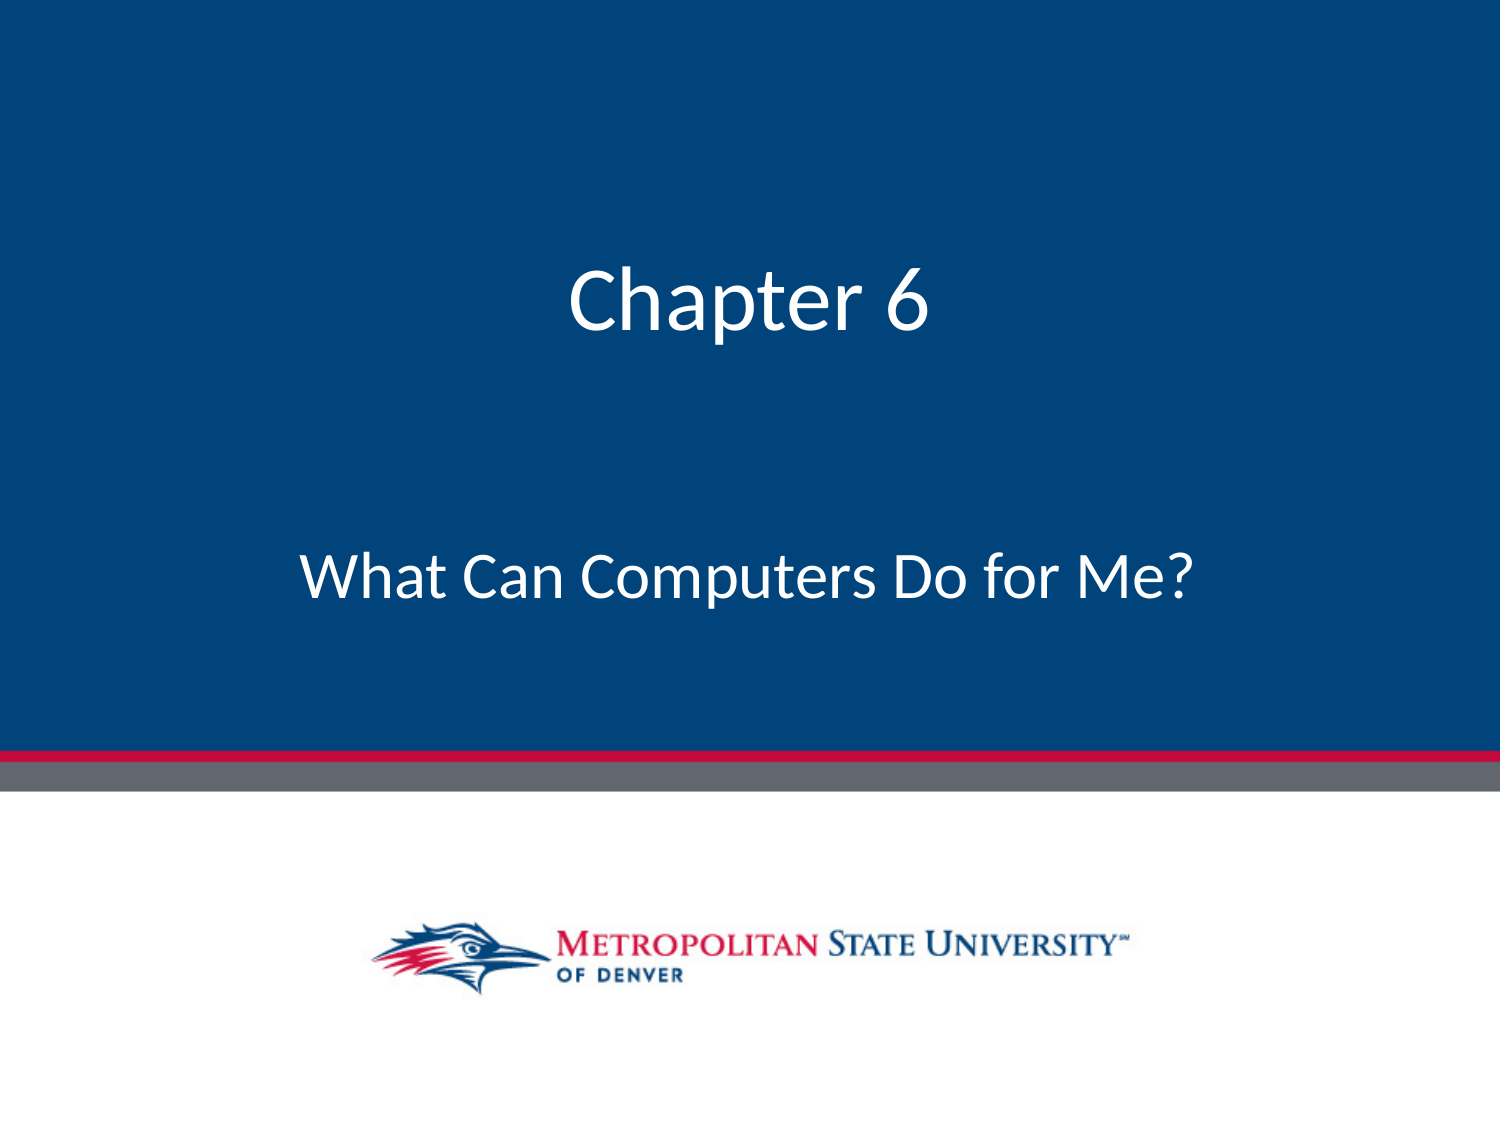

# Chapter 6
What Can Computers Do for Me?